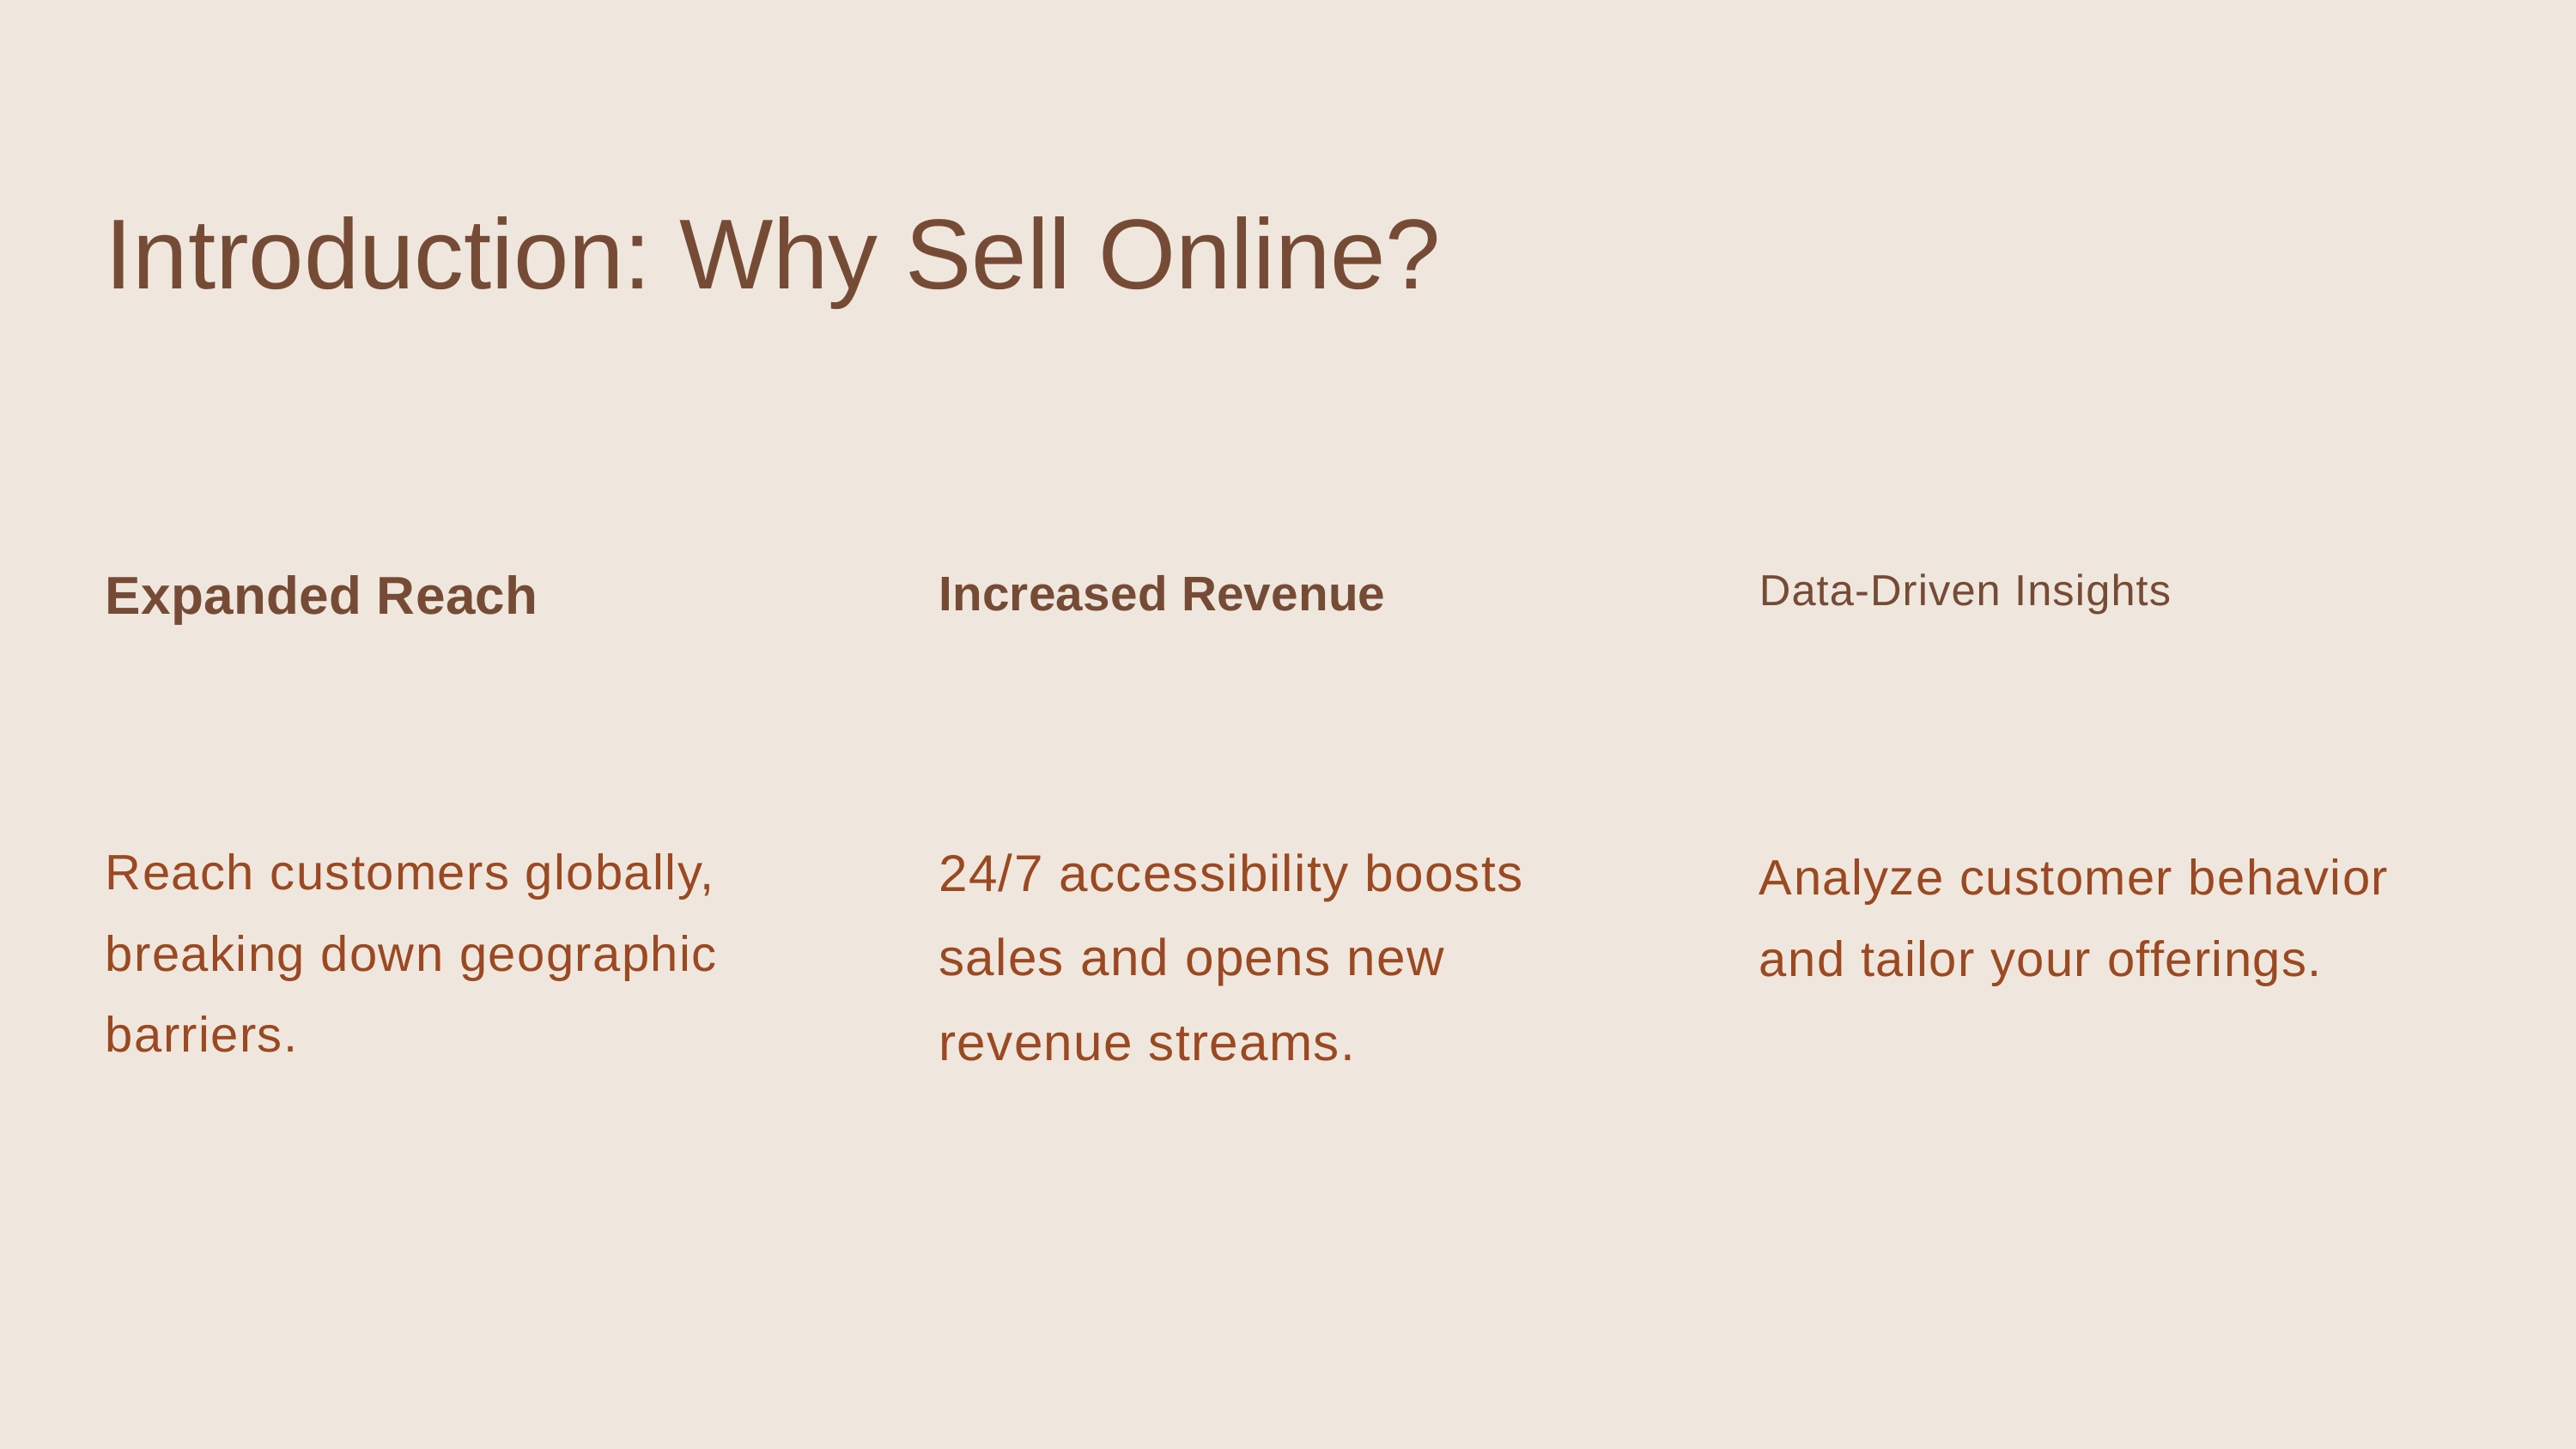

Introduction: Why Sell Online?
Expanded Reach
Increased Revenue
Data-Driven Insights
24/7 accessibility boosts sales and opens new revenue streams.
Reach customers globally, breaking down geographic barriers.
Analyze customer behavior and tailor your offerings.